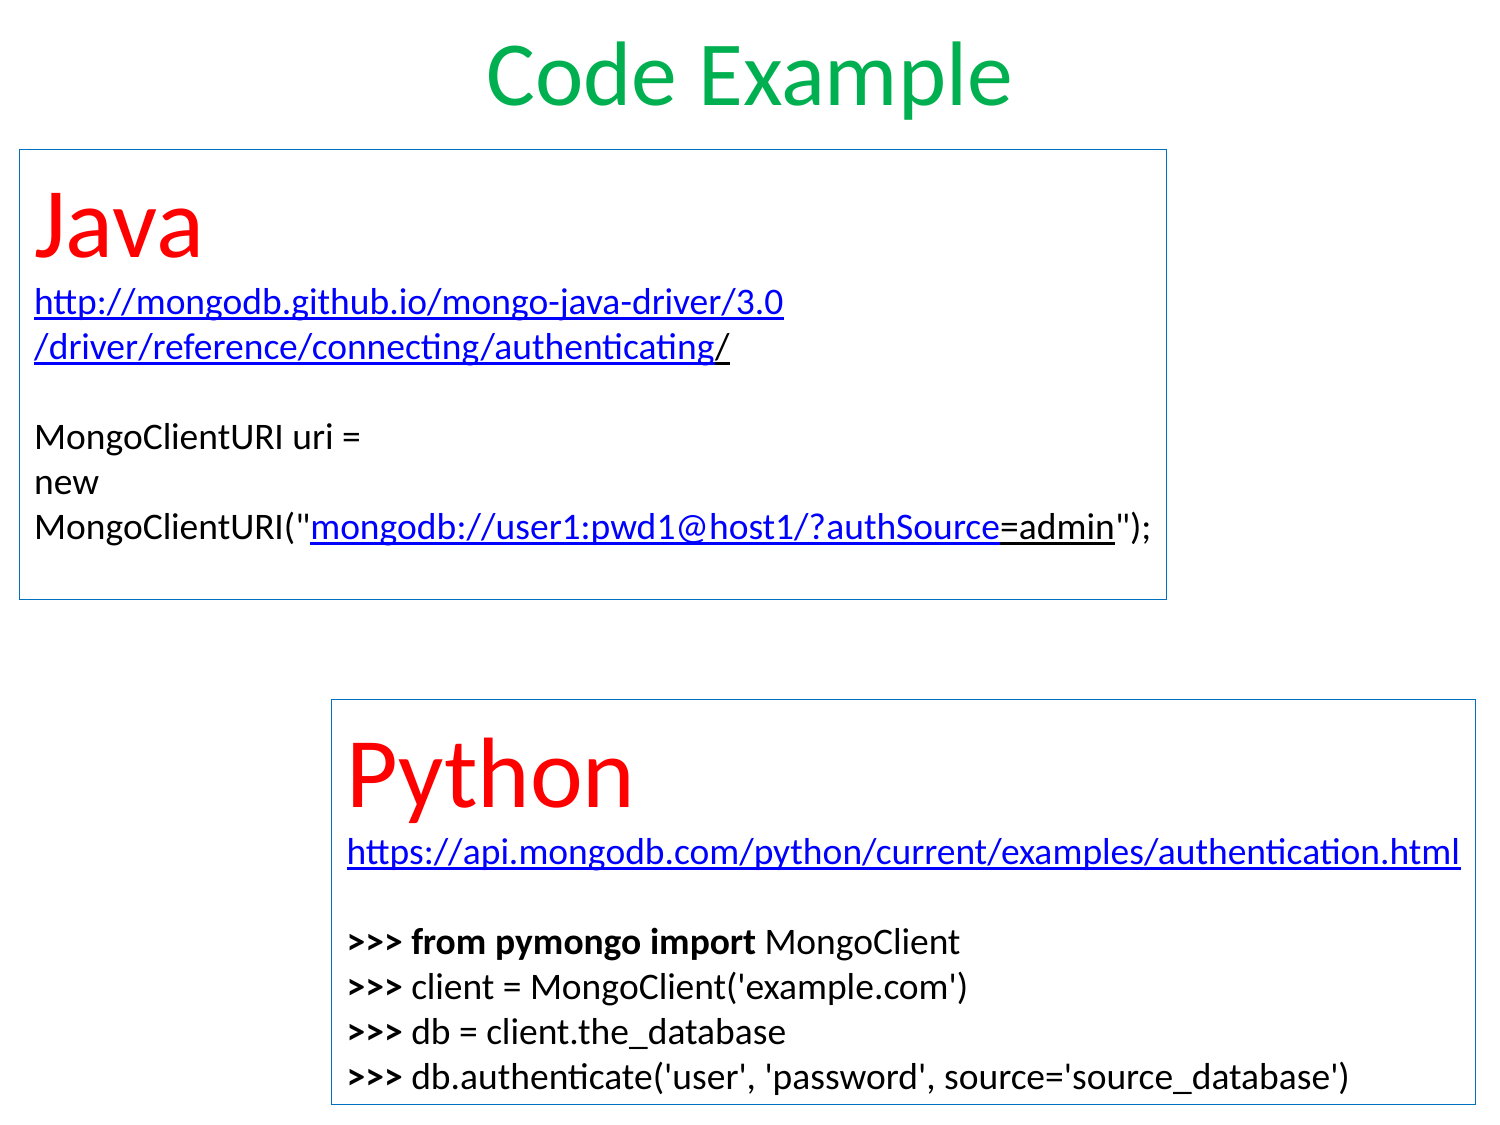

# Code Example
Java
http://mongodb.github.io/mongo-java-driver/3.0
/driver/reference/connecting/authenticating/
MongoClientURI uri =
new
MongoClientURI("mongodb://user1:pwd1@host1/?authSource=admin");
Python
https://api.mongodb.com/python/current/examples/authentication.html

>>> from pymongo import MongoClient
>>> client = MongoClient('example.com')
>>> db = client.the_database
>>> db.authenticate('user', 'password', source='source_database')